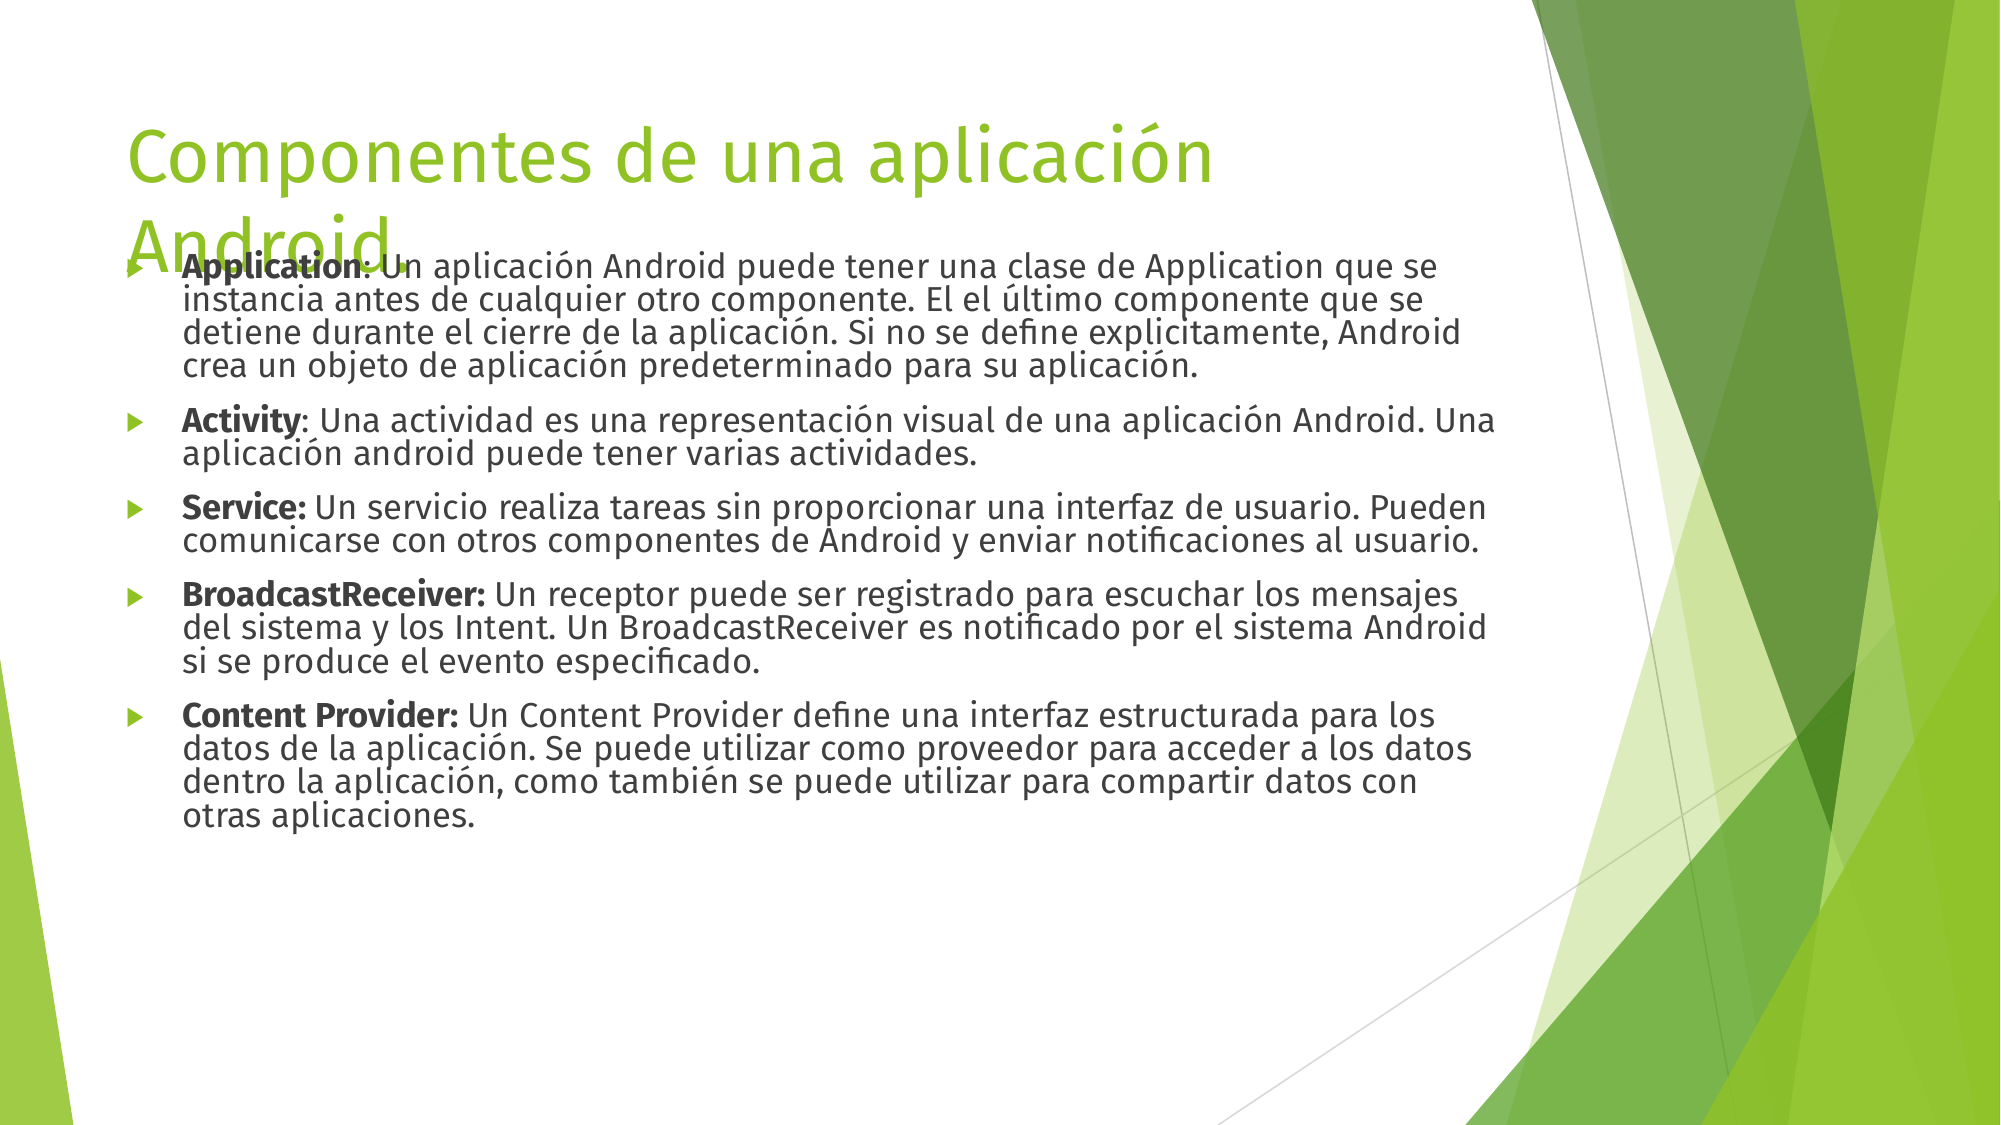

# Componentes de una aplicación Android.
Application: Un aplicación Android puede tener una clase de Application que se instancia antes de cualquier otro componente. El el último componente que se detiene durante el cierre de la aplicación. Si no se define explicitamente, Android crea un objeto de aplicación predeterminado para su aplicación.
Activity: Una actividad es una representación visual de una aplicación Android. Una aplicación android puede tener varias actividades.
Service: Un servicio realiza tareas sin proporcionar una interfaz de usuario. Pueden comunicarse con otros componentes de Android y enviar notificaciones al usuario.
BroadcastReceiver: Un receptor puede ser registrado para escuchar los mensajes del sistema y los Intent. Un BroadcastReceiver es notificado por el sistema Android si se produce el evento especificado.
Content Provider: Un Content Provider define una interfaz estructurada para los datos de la aplicación. Se puede utilizar como proveedor para acceder a los datos dentro la aplicación, como también se puede utilizar para compartir datos con otras aplicaciones.